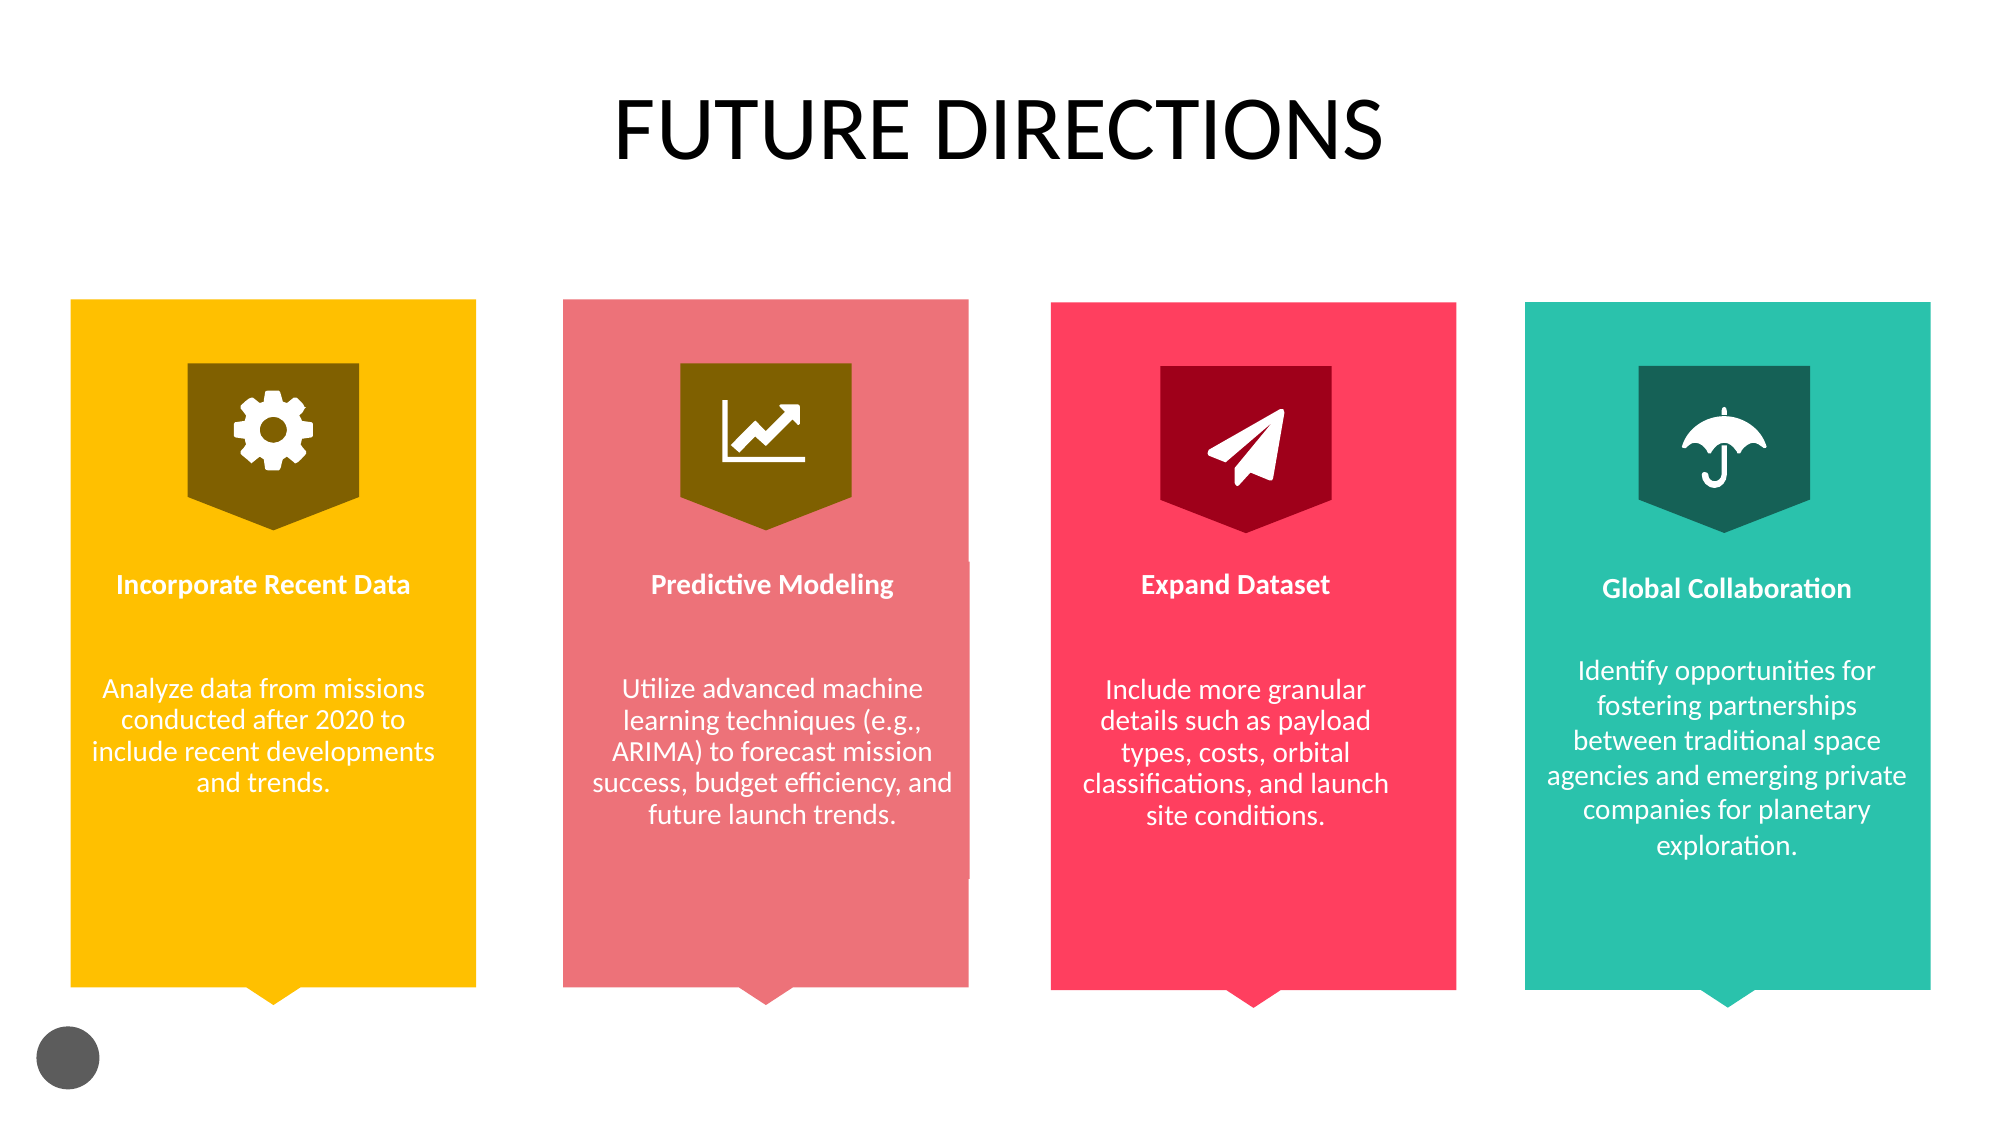

FUTURE DIRECTIONS

Incorporate Recent Data

Analyze data from missions conducted after 2020 to include recent developments and trends.
Predictive Modeling

Utilize advanced machine learning techniques (e.g., ARIMA) to forecast mission success, budget efficiency, and future launch trends.

Global Collaboration

Identify opportunities for fostering partnerships between traditional space agencies and emerging private companies for planetary exploration.

Expand Dataset

Include more granular details such as payload types, costs, orbital classifications, and launch site conditions.